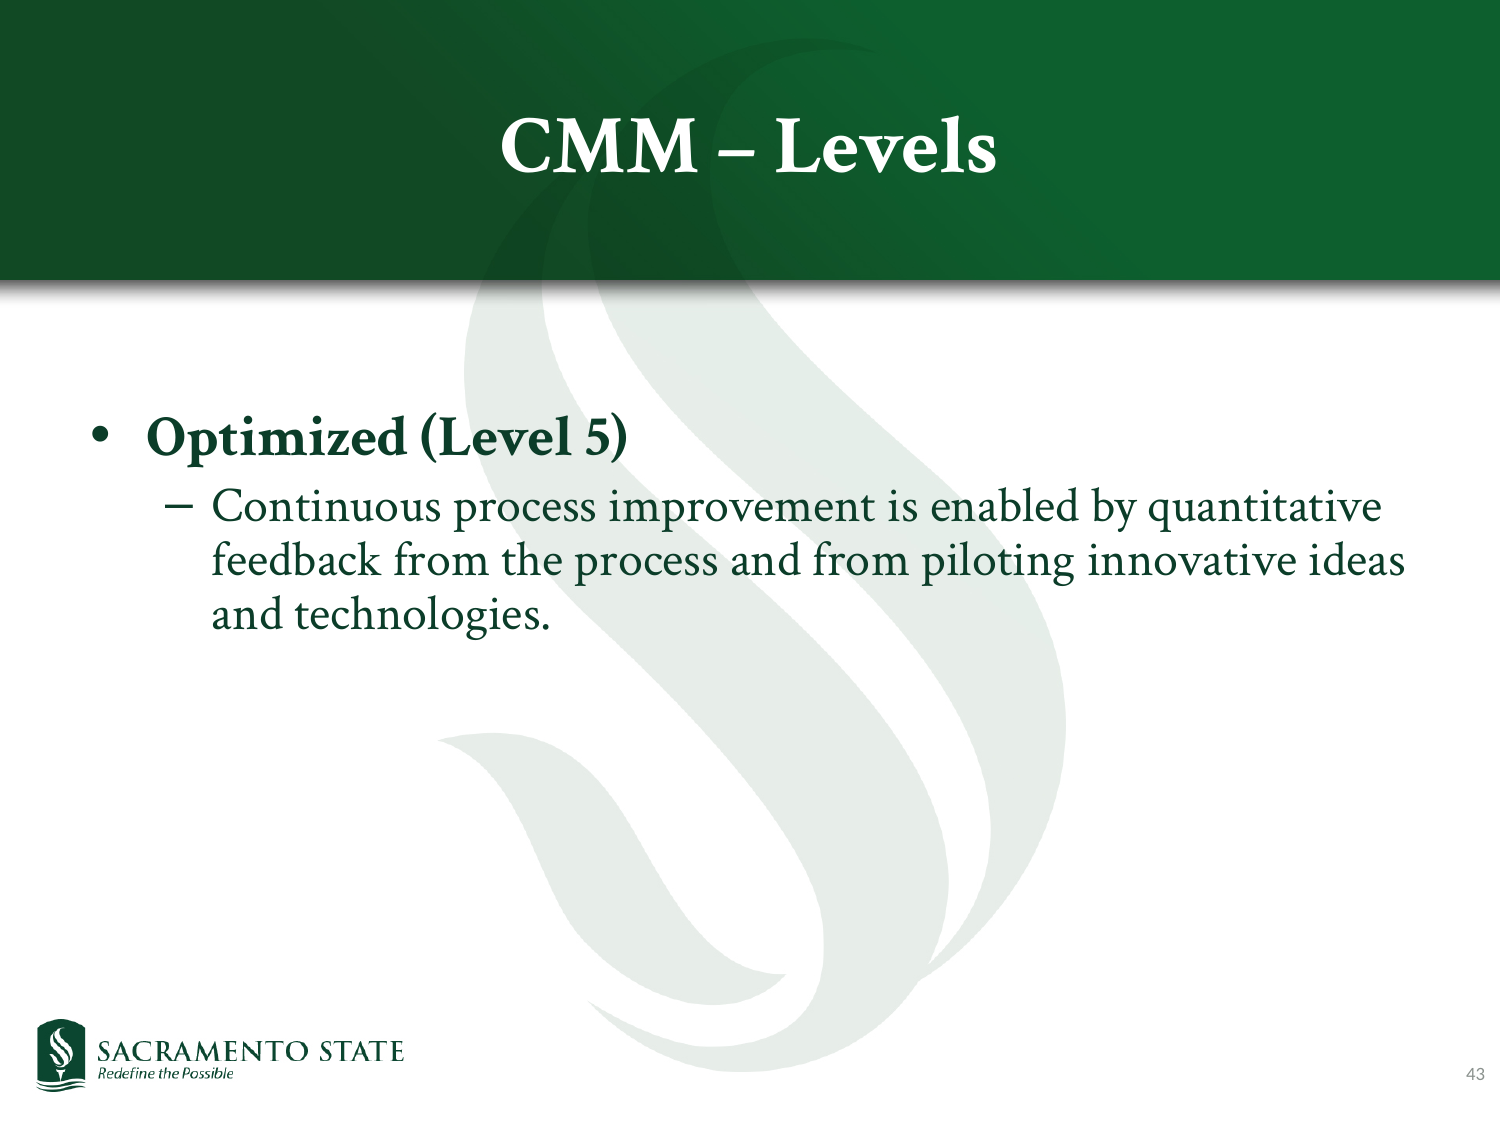

# CMM – Levels

Optimized (Level 5)
Continuous process improvement is enabled by quantitative feedback from the process and from piloting innovative ideas and technologies.

43